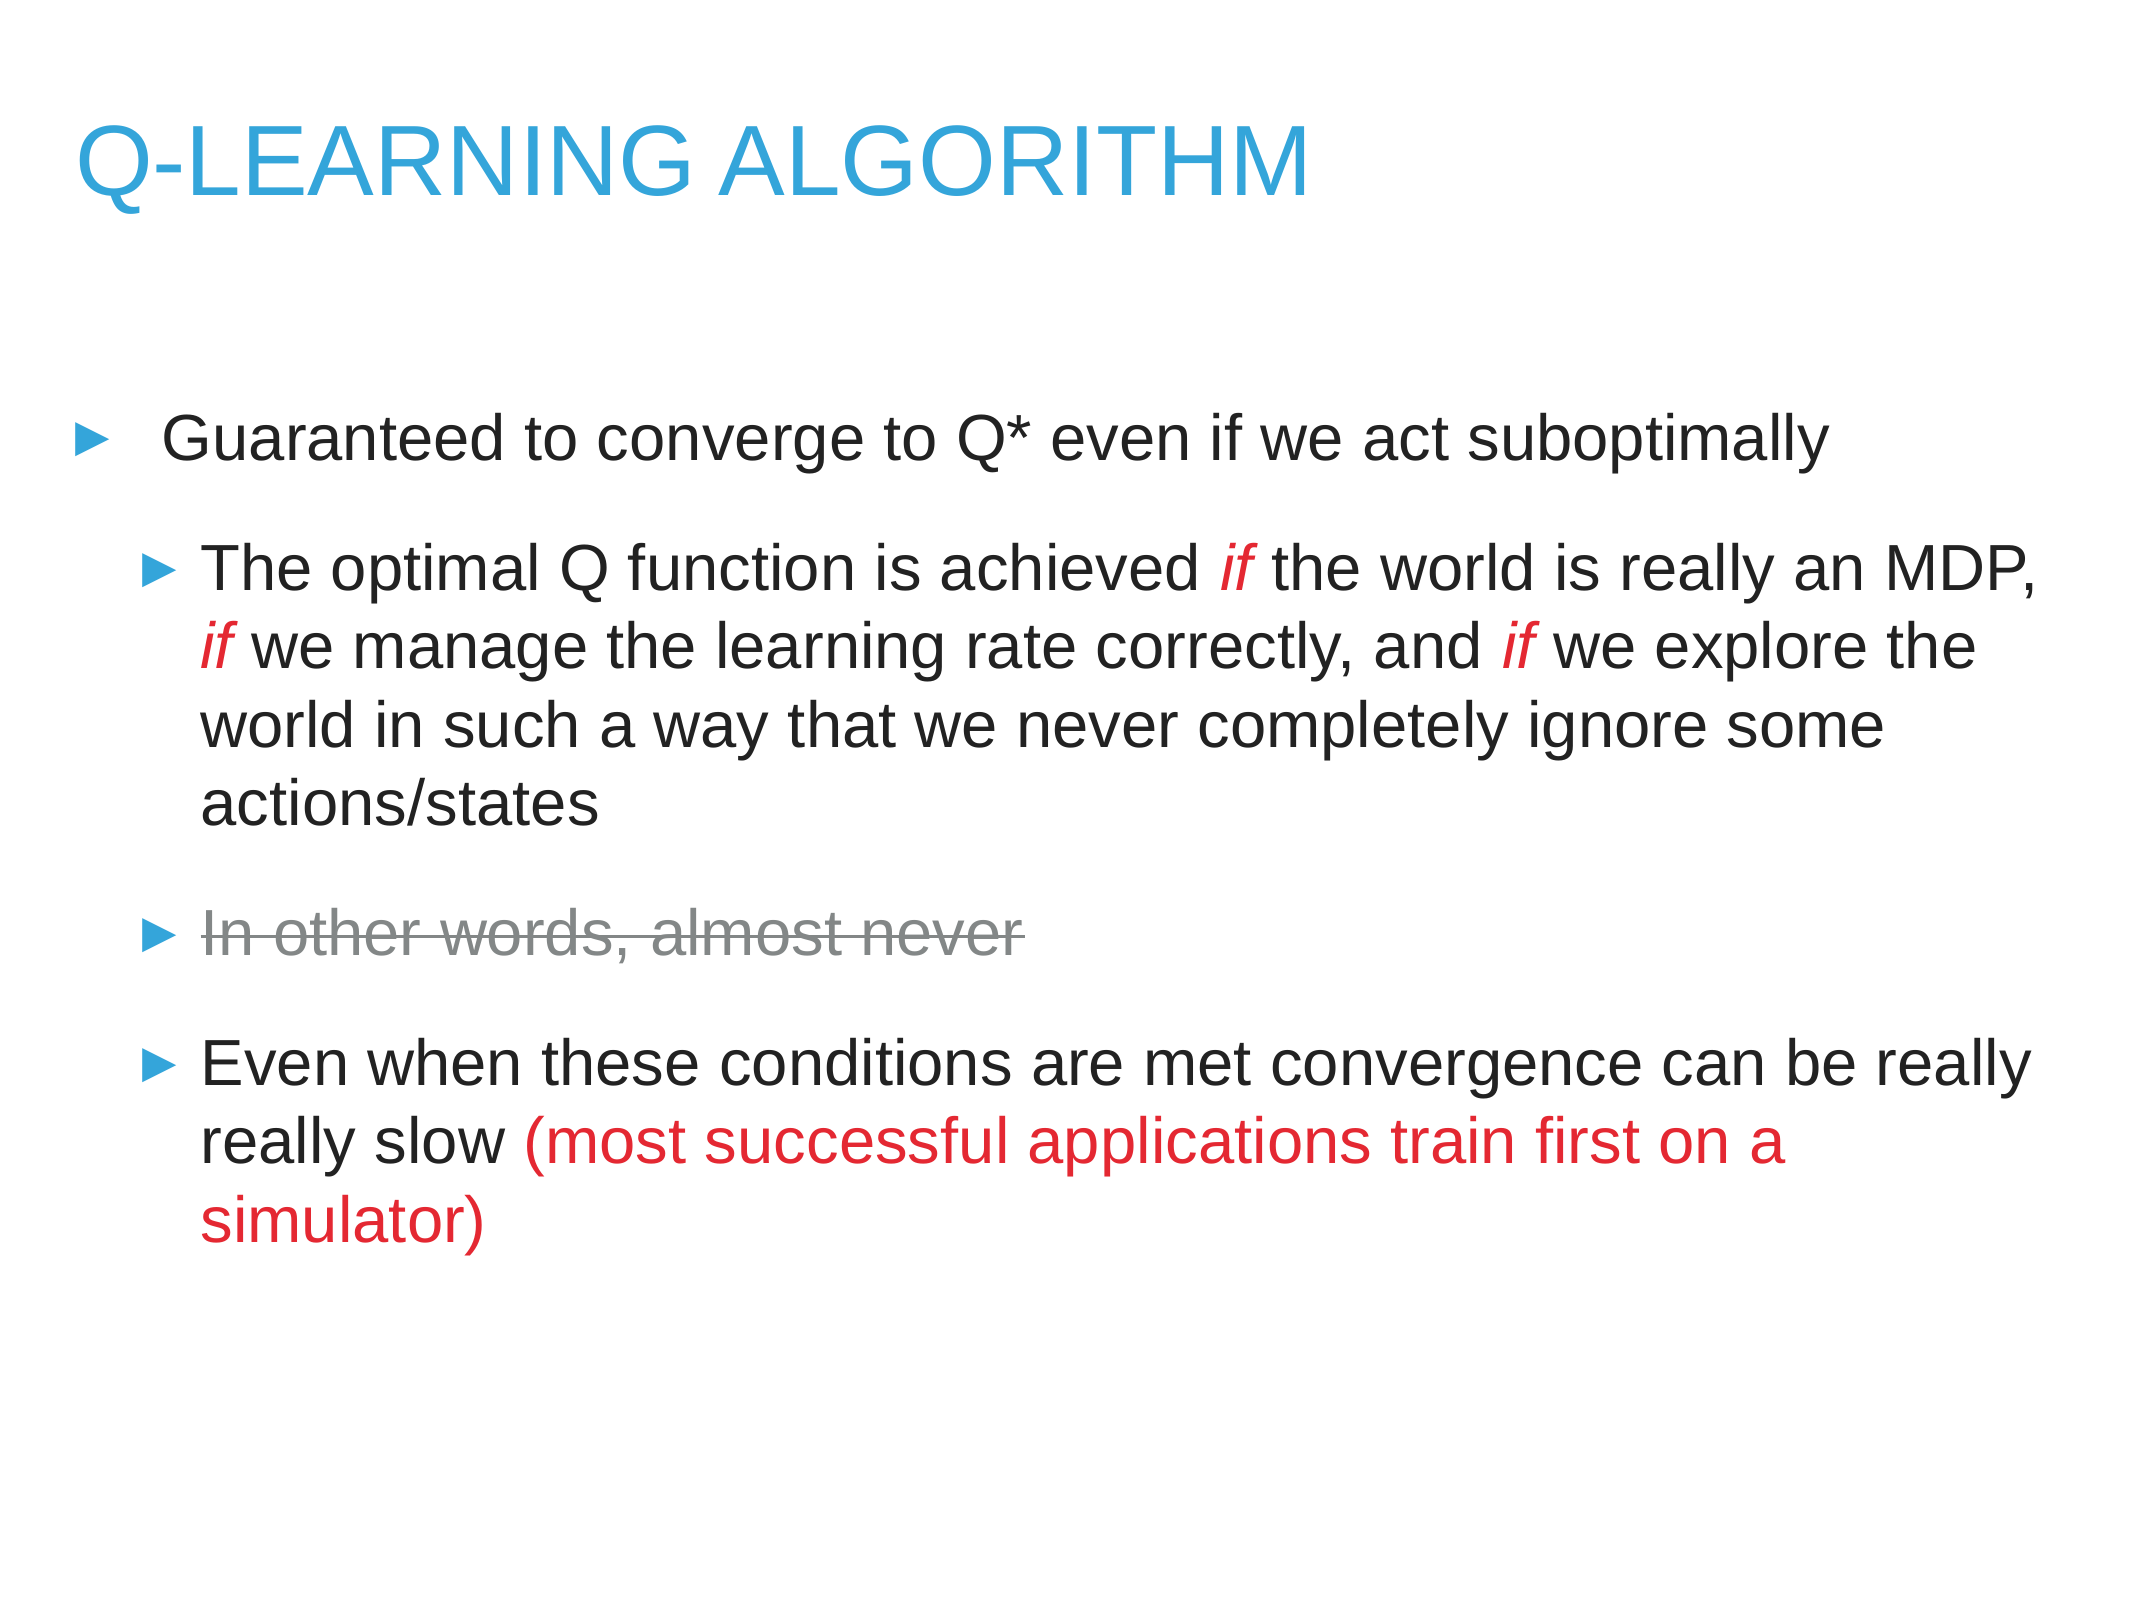

Q-learning Algorithm
Guaranteed to converge to Q* even if we act suboptimally
The optimal Q function is achieved if the world is really an MDP, if we manage the learning rate correctly, and if we explore the world in such a way that we never completely ignore some actions/states
In other words, almost never
Even when these conditions are met convergence can be really really slow (most successful applications train first on a simulator)